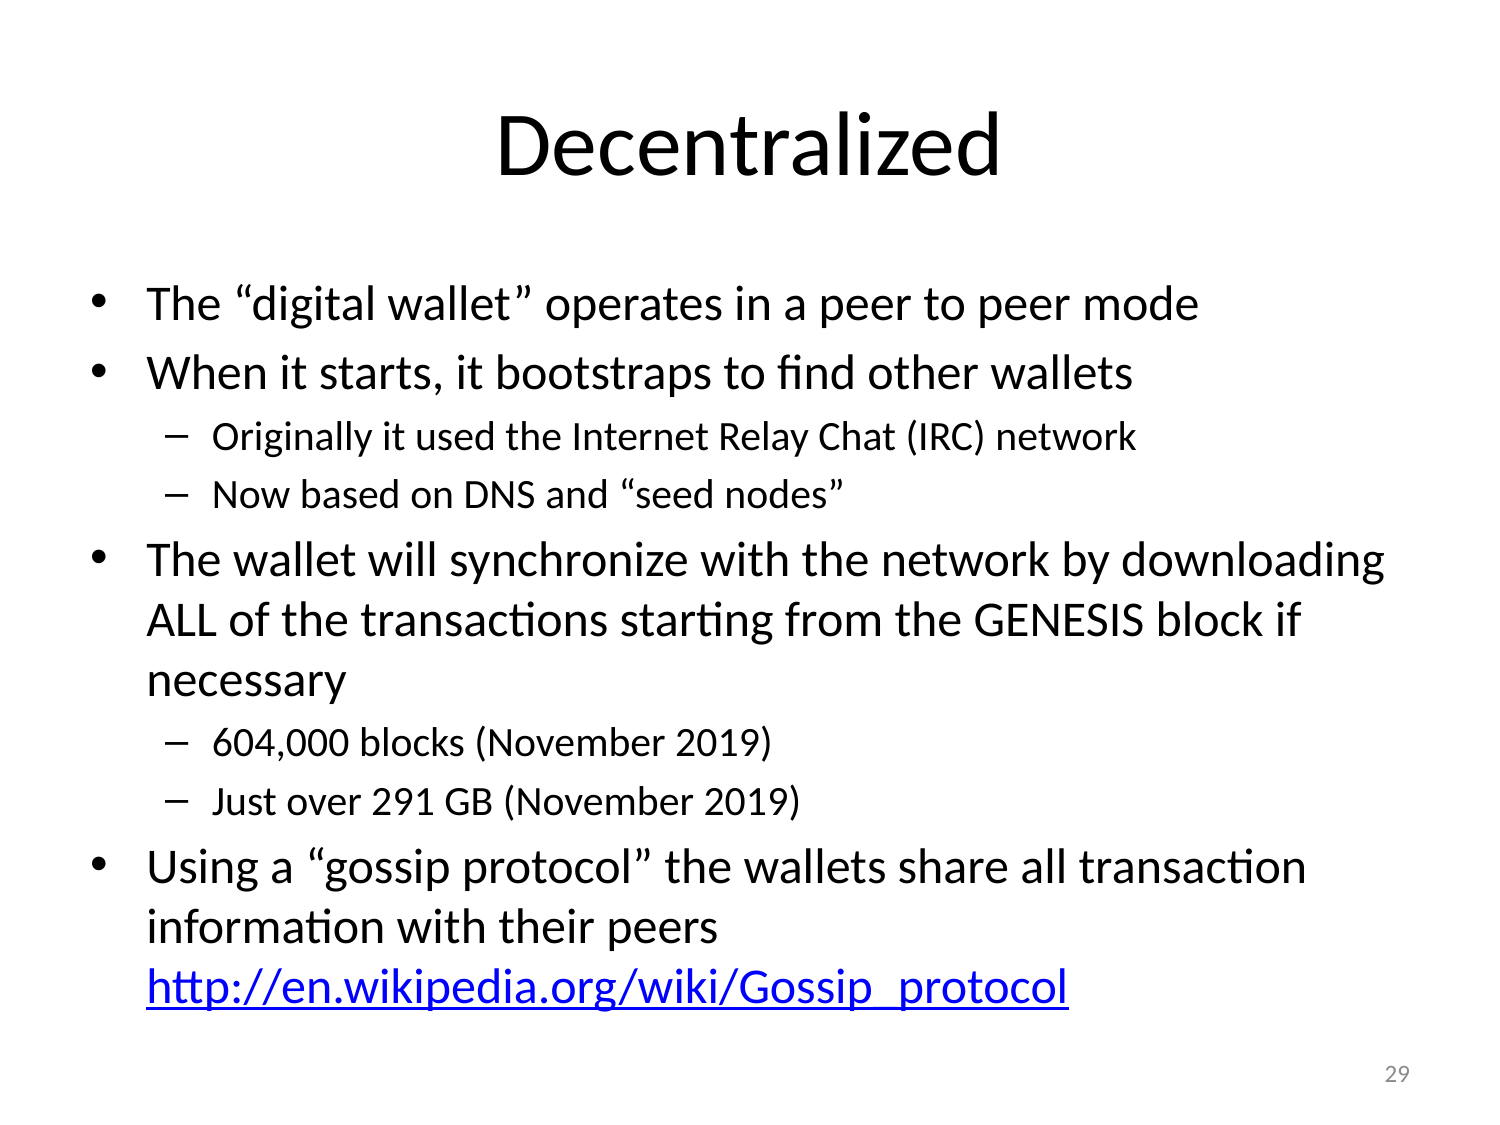

# Decentralized
The “digital wallet” operates in a peer to peer mode
When it starts, it bootstraps to find other wallets
Originally it used the Internet Relay Chat (IRC) network
Now based on DNS and “seed nodes”
The wallet will synchronize with the network by downloading ALL of the transactions starting from the GENESIS block if necessary
604,000 blocks (November 2019)
Just over 291 GB (November 2019)
Using a “gossip protocol” the wallets share all transaction information with their peers http://en.wikipedia.org/wiki/Gossip_protocol

29